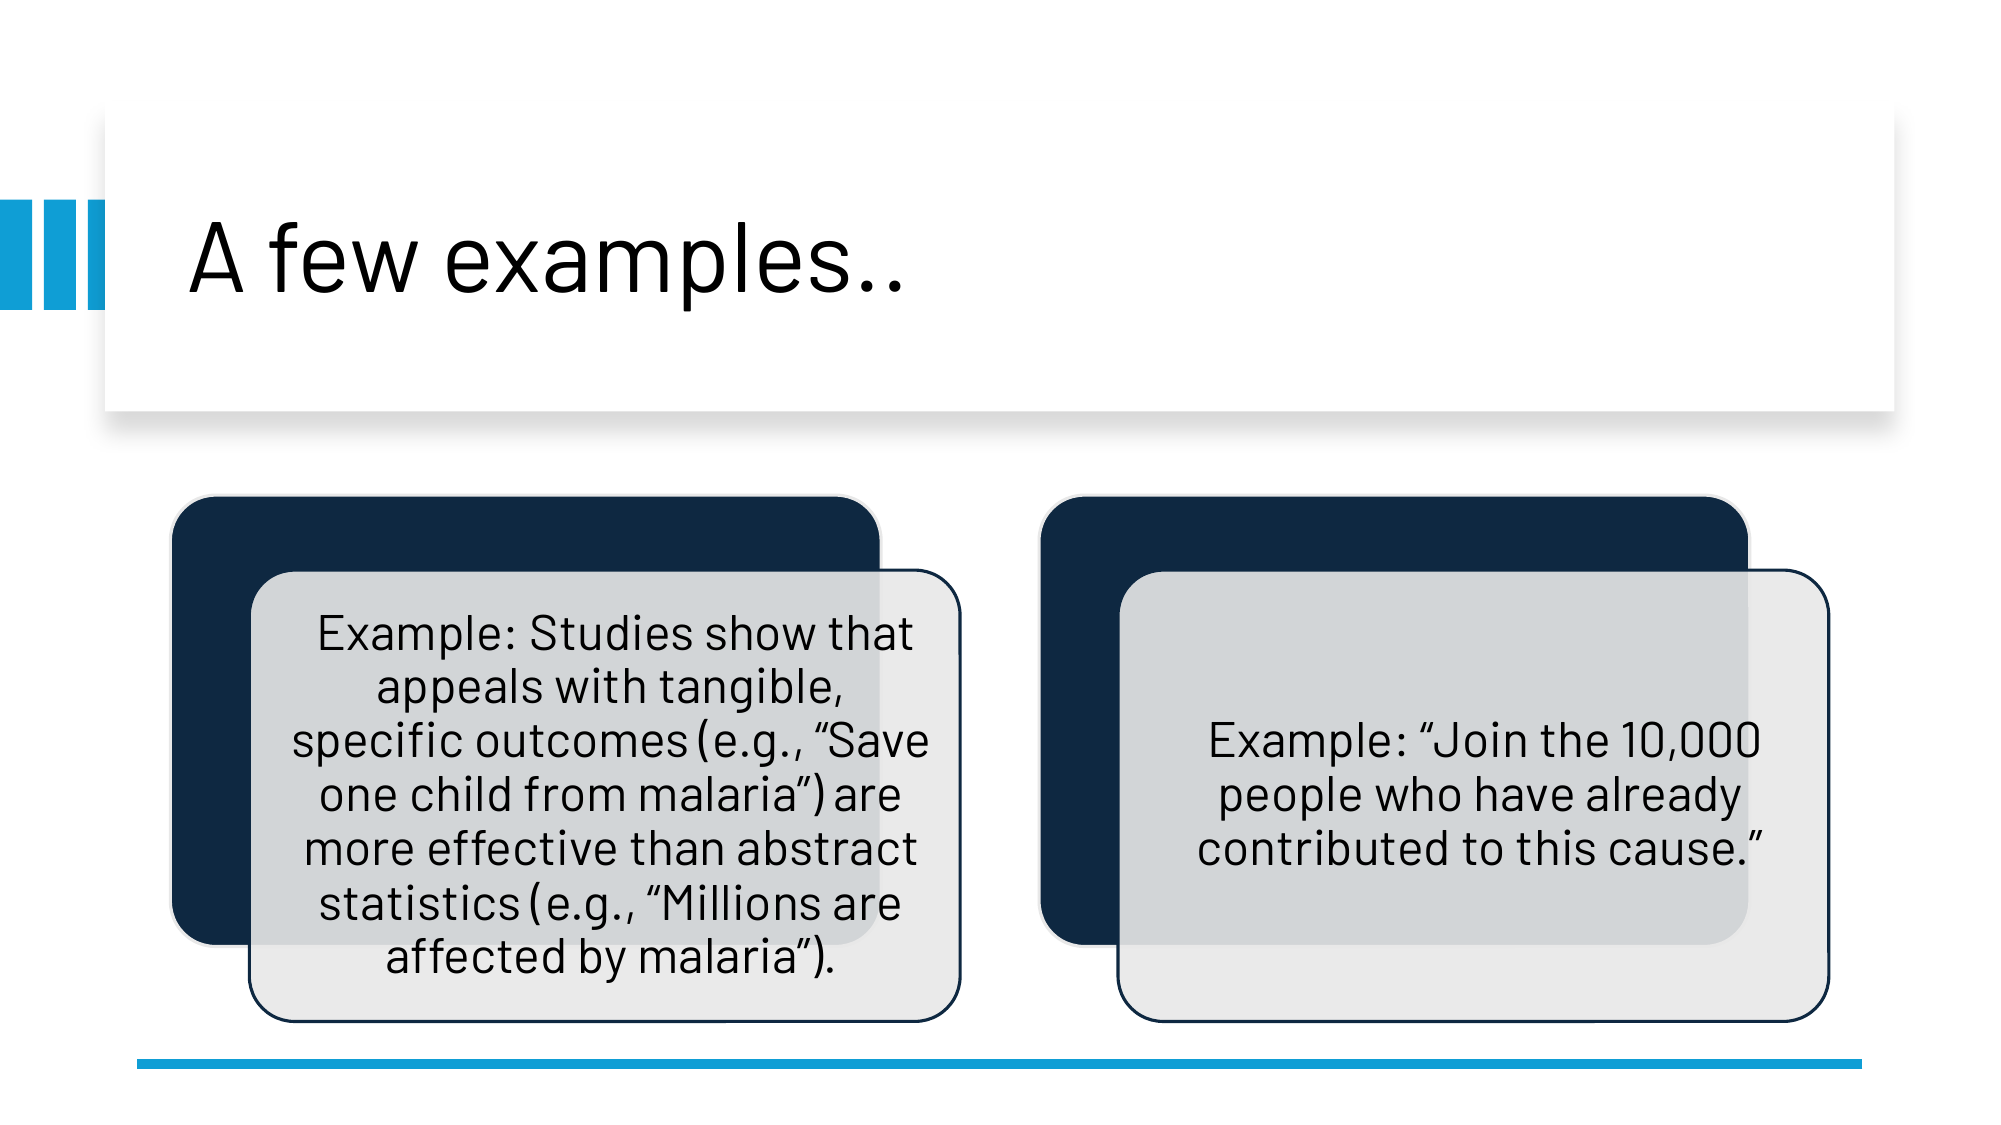

# A few examples..

 Example: Studies show that appeals with tangible, specific outcomes (e.g., “Save one child from malaria”) are more effective than abstract statistics (e.g., “Millions are affected by malaria”).
 Example: “Join the 10,000 people who have already contributed to this cause.”